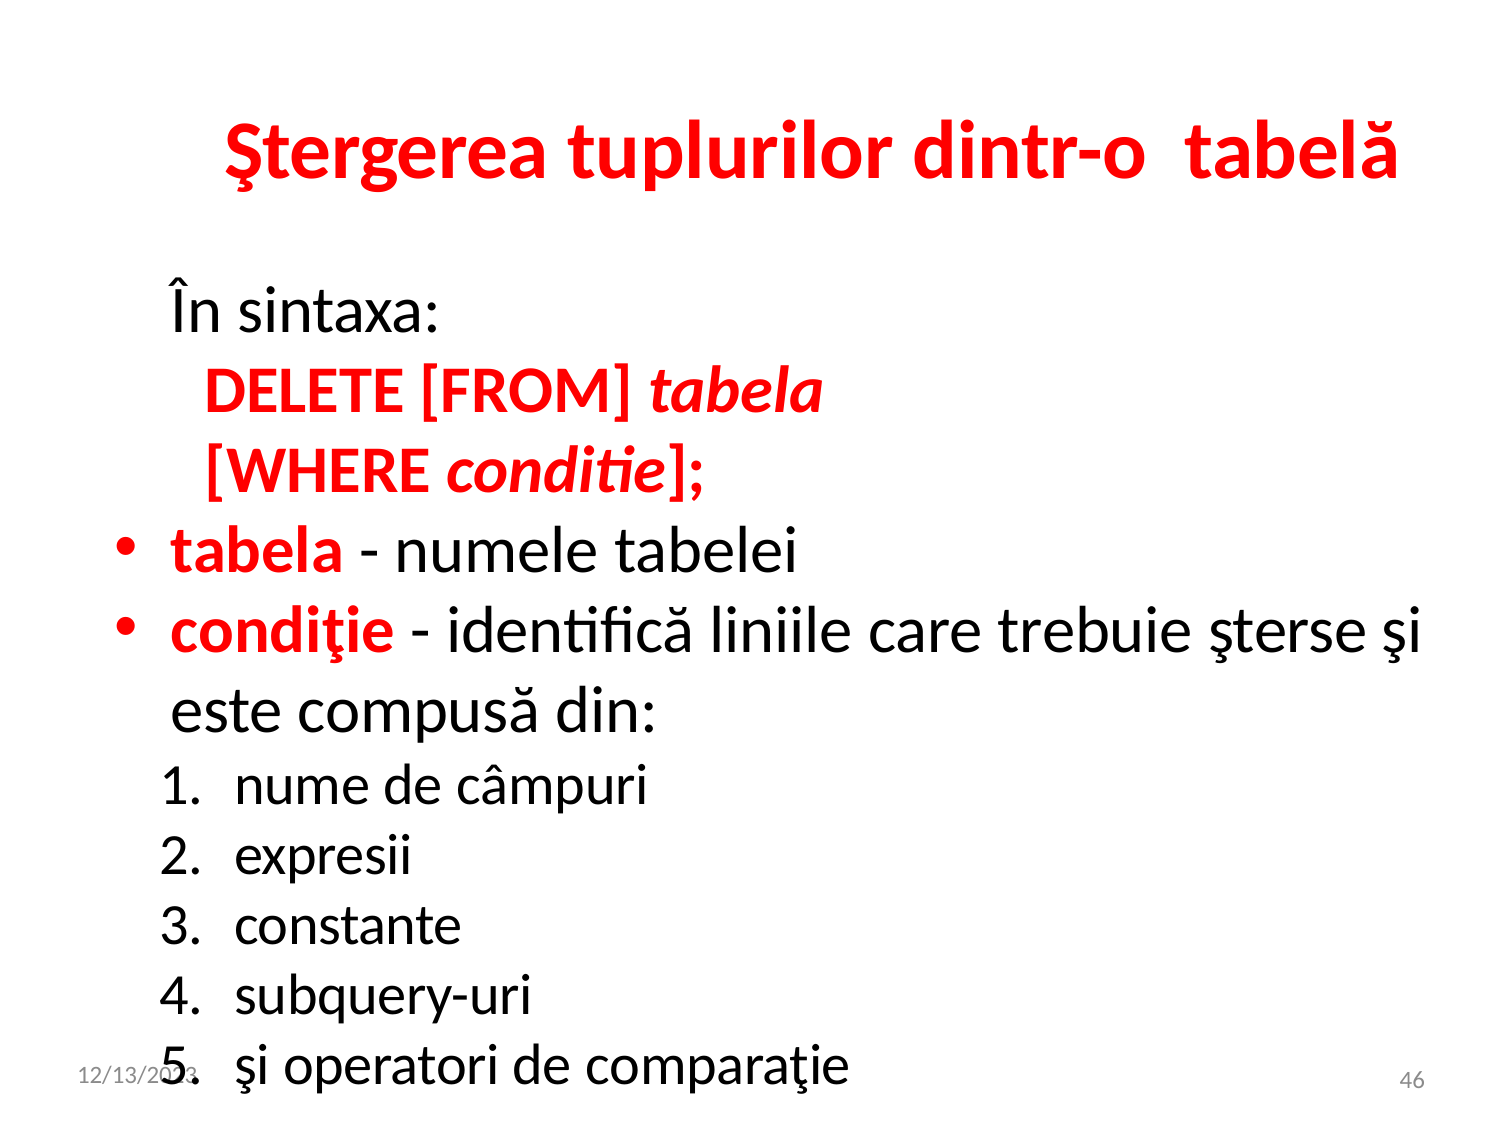

# Ştergerea tuplurilor dintr-o  tabelă
În sintaxa:
DELETE [FROM] tabela
[WHERE conditie];
tabela - numele tabelei
condiţie - identifică liniile care trebuie şterse şi  este compusă din:
nume de câmpuri
expresii
constante
subquery-uri
şi operatori de comparaţie
12/13/2023
46